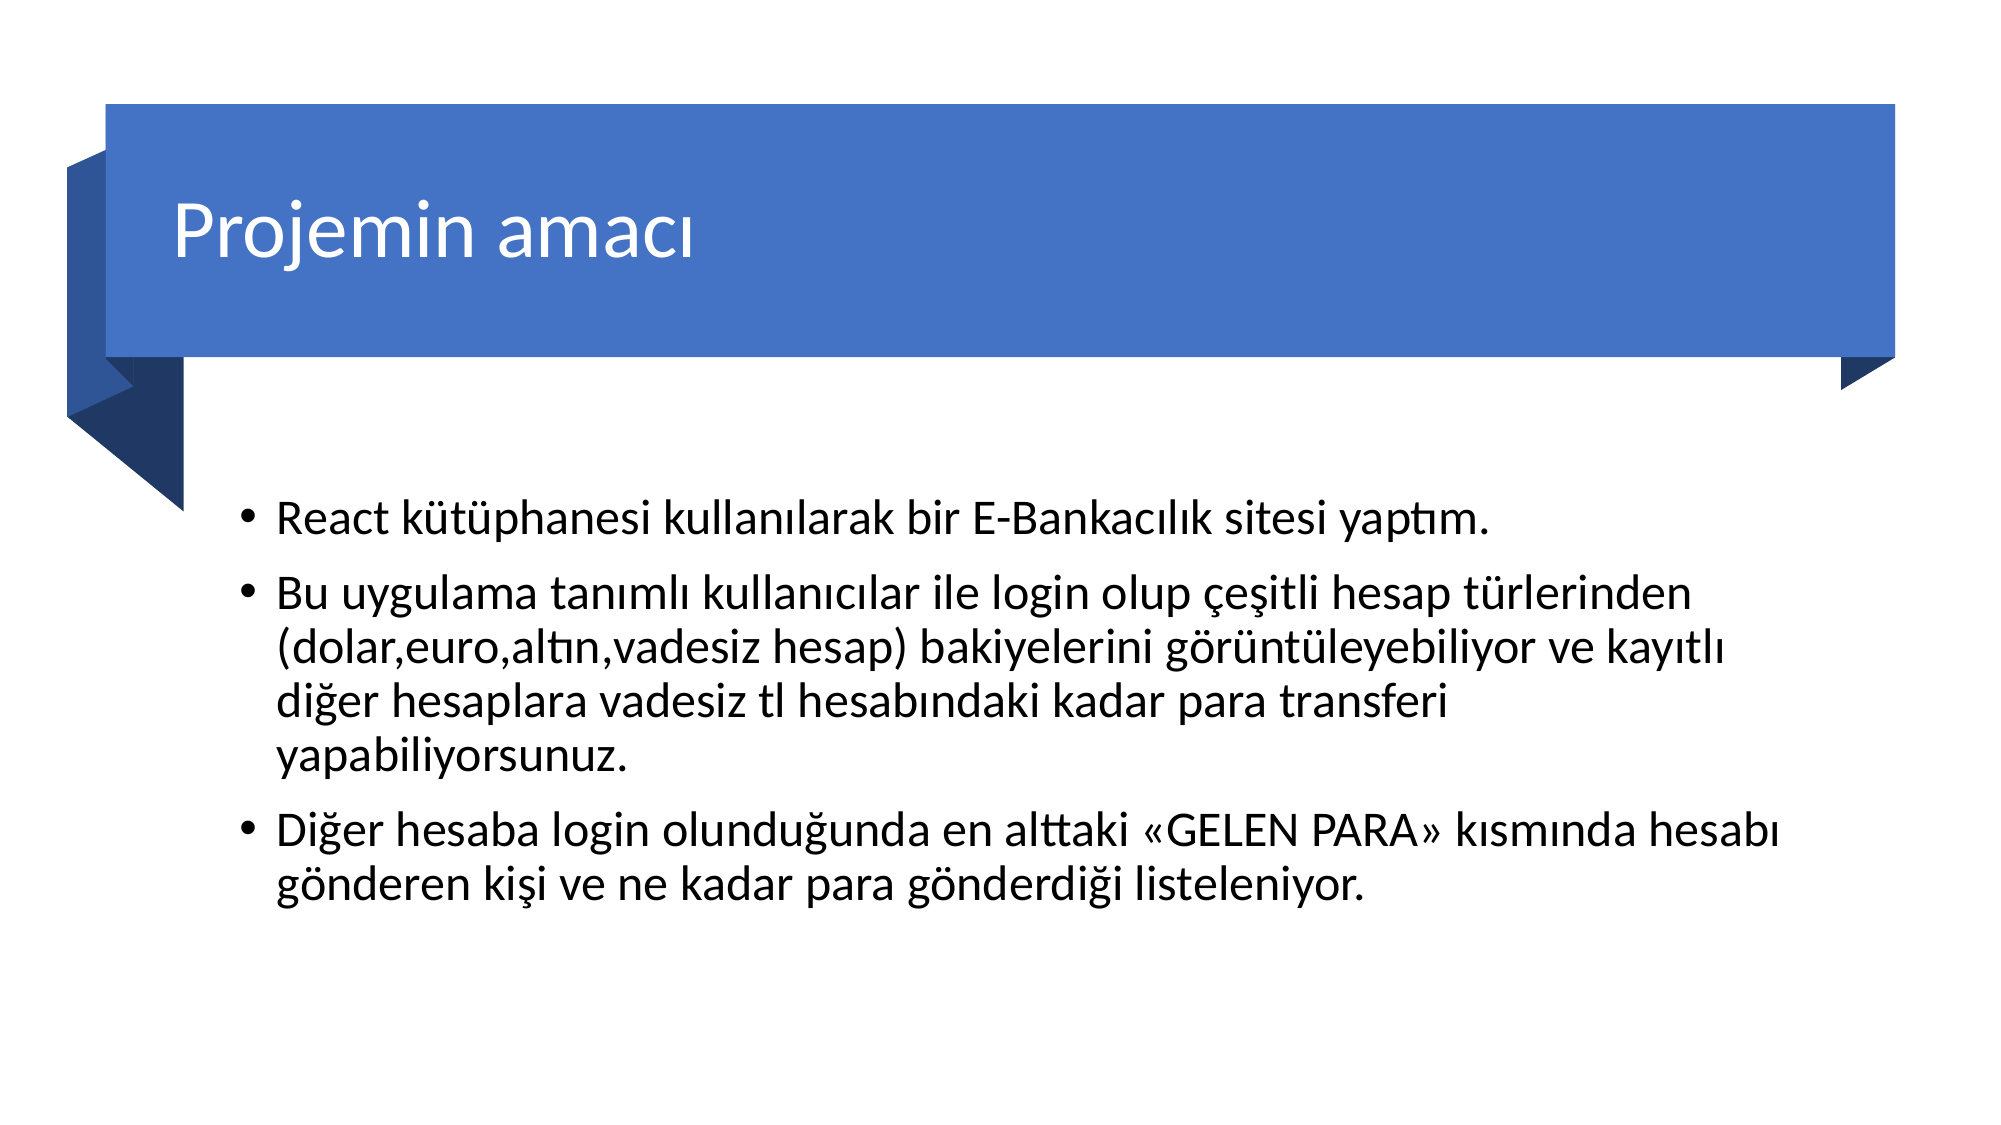

# Projemin amacı

React kütüphanesi kullanılarak bir E-Bankacılık sitesi yaptım.
Bu uygulama tanımlı kullanıcılar ile login olup çeşitli hesap türlerinden (dolar,euro,altın,vadesiz hesap) bakiyelerini görüntüleyebiliyor ve kayıtlı diğer hesaplara vadesiz tl hesabındaki kadar para transferi yapabiliyorsunuz.
Diğer hesaba login olunduğunda en alttaki «GELEN PARA» kısmında hesabı gönderen kişi ve ne kadar para gönderdiği listeleniyor.